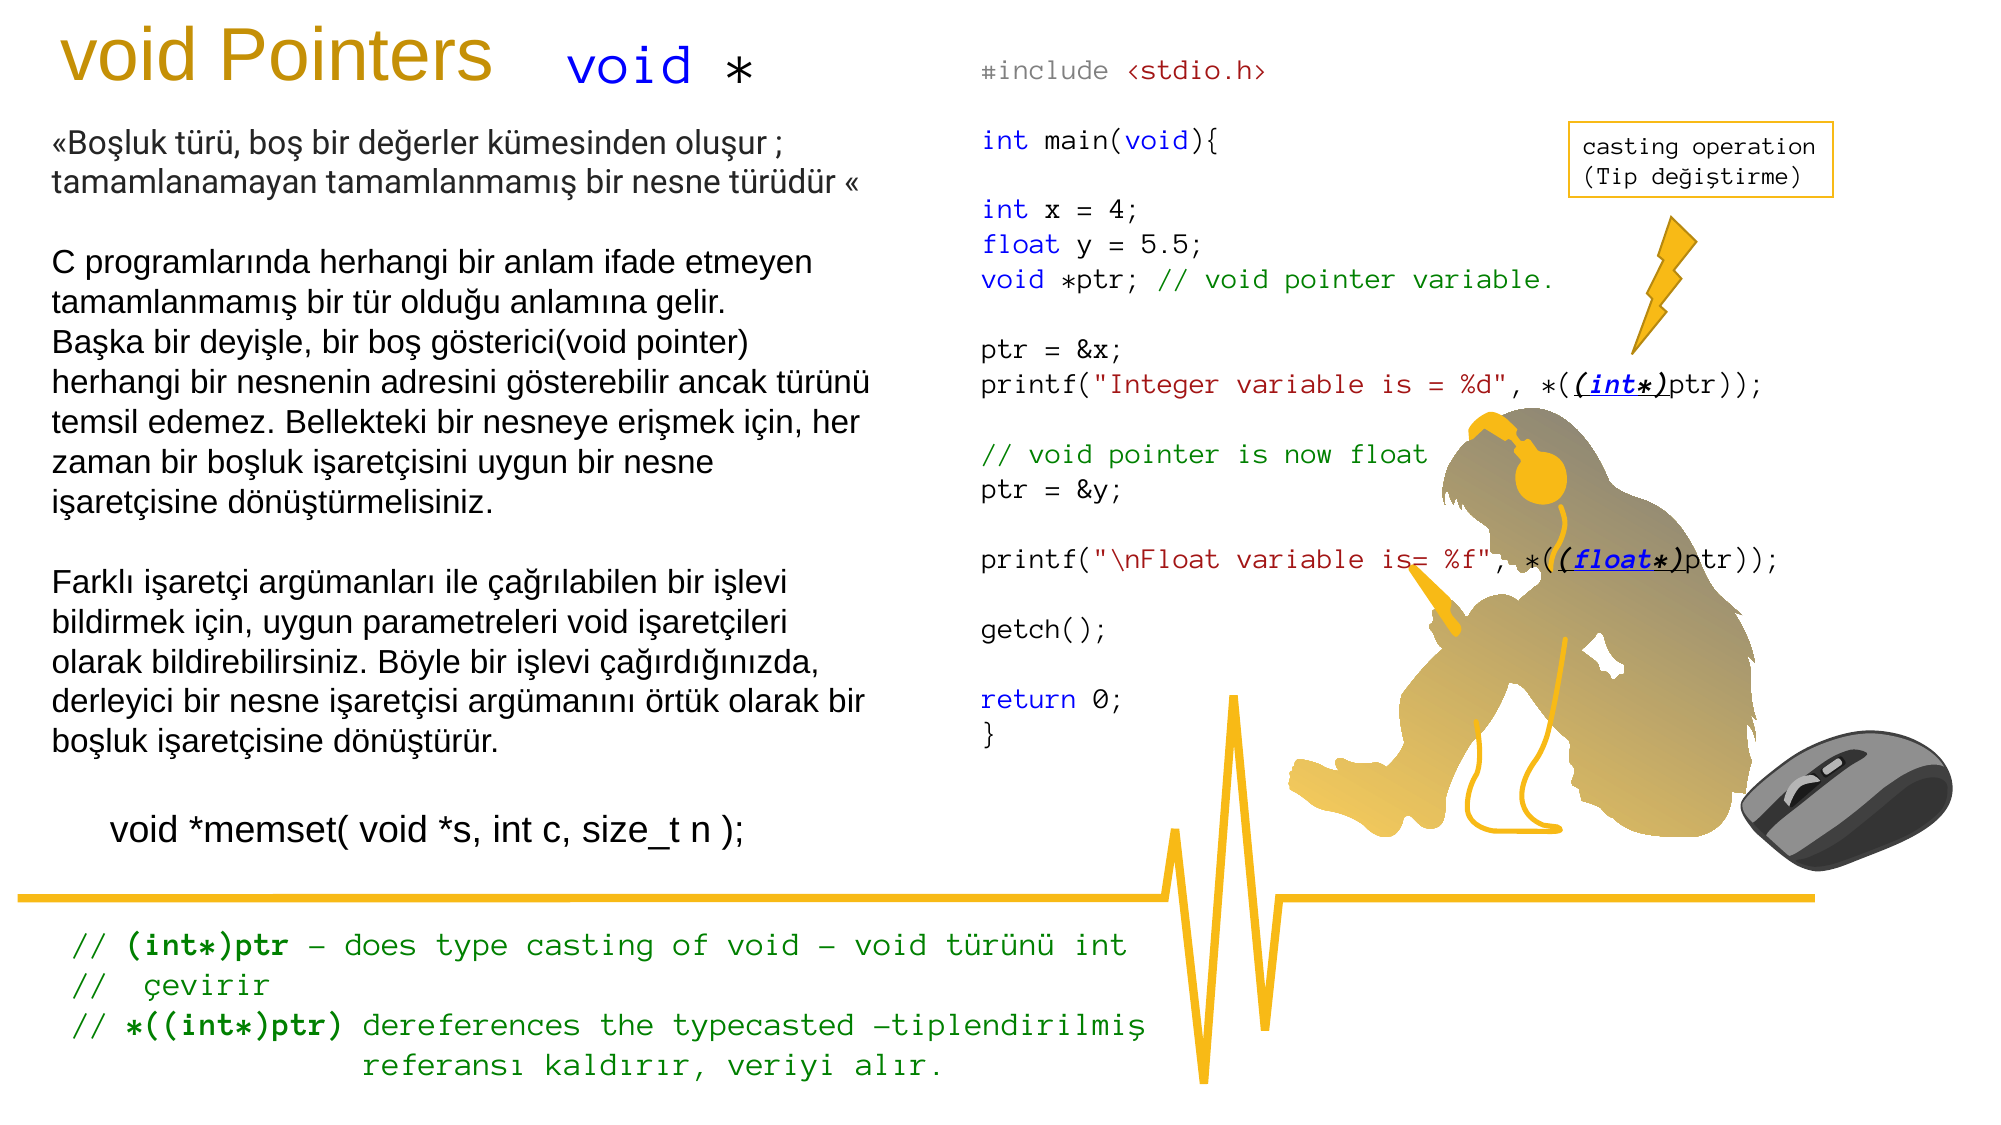

void Pointers
void *
#include <stdio.h>

int main(void){

int x = 4;
float y = 5.5;
void *ptr; // void pointer variable.

ptr = &x;
printf("Integer variable is = %d", *((int*)ptr));

// void pointer is now float
ptr = &y;

printf("\nFloat variable is= %f", *((float*)ptr));

getch();

return 0;
}
«Boşluk türü, boş bir değerler kümesinden oluşur ; tamamlanamayan tamamlanmamış bir nesne türüdür «

C programlarında herhangi bir anlam ifade etmeyen tamamlanmamış bir tür olduğu anlamına gelir.
Başka bir deyişle, bir boş gösterici(void pointer) herhangi bir nesnenin adresini gösterebilir ancak türünü temsil edemez. Bellekteki bir nesneye erişmek için, her zaman bir boşluk işaretçisini uygun bir nesne işaretçisine dönüştürmelisiniz.

Farklı işaretçi argümanları ile çağrılabilen bir işlevi bildirmek için, uygun parametreleri void işaretçileri olarak bildirebilirsiniz. Böyle bir işlevi çağırdığınızda, derleyici bir nesne işaretçisi argümanını örtük olarak bir boşluk işaretçisine dönüştürür.
casting operation
(Tip değiştirme)

void *memset( void *s, int c, size_t n );
// (int*)ptr - does type casting of void - void türünü int
//  çevirir
// *((int*)ptr) dereferences the typecasted -tiplendirilmiş
                referansı kaldırır, veriyi alır.